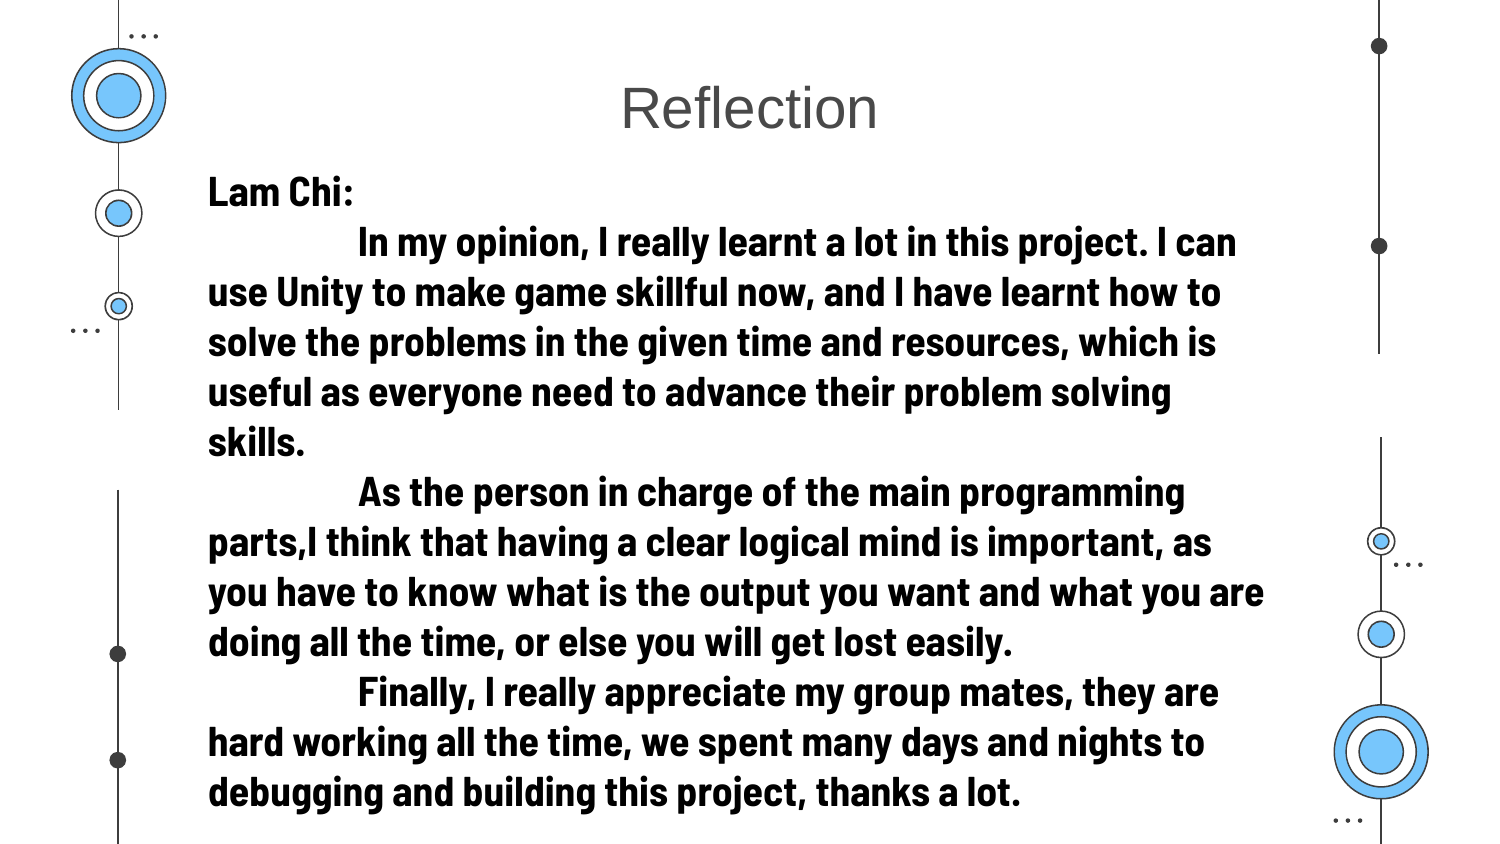

# Reflection
Lam Chi:
	In my opinion, I really learnt a lot in this project. I can use Unity to make game skillful now, and I have learnt how to solve the problems in the given time and resources, which is useful as everyone need to advance their problem solving skills.
	As the person in charge of the main programming parts,I think that having a clear logical mind is important, as you have to know what is the output you want and what you are doing all the time, or else you will get lost easily.
	Finally, I really appreciate my group mates, they are hard working all the time, we spent many days and nights to debugging and building this project, thanks a lot.